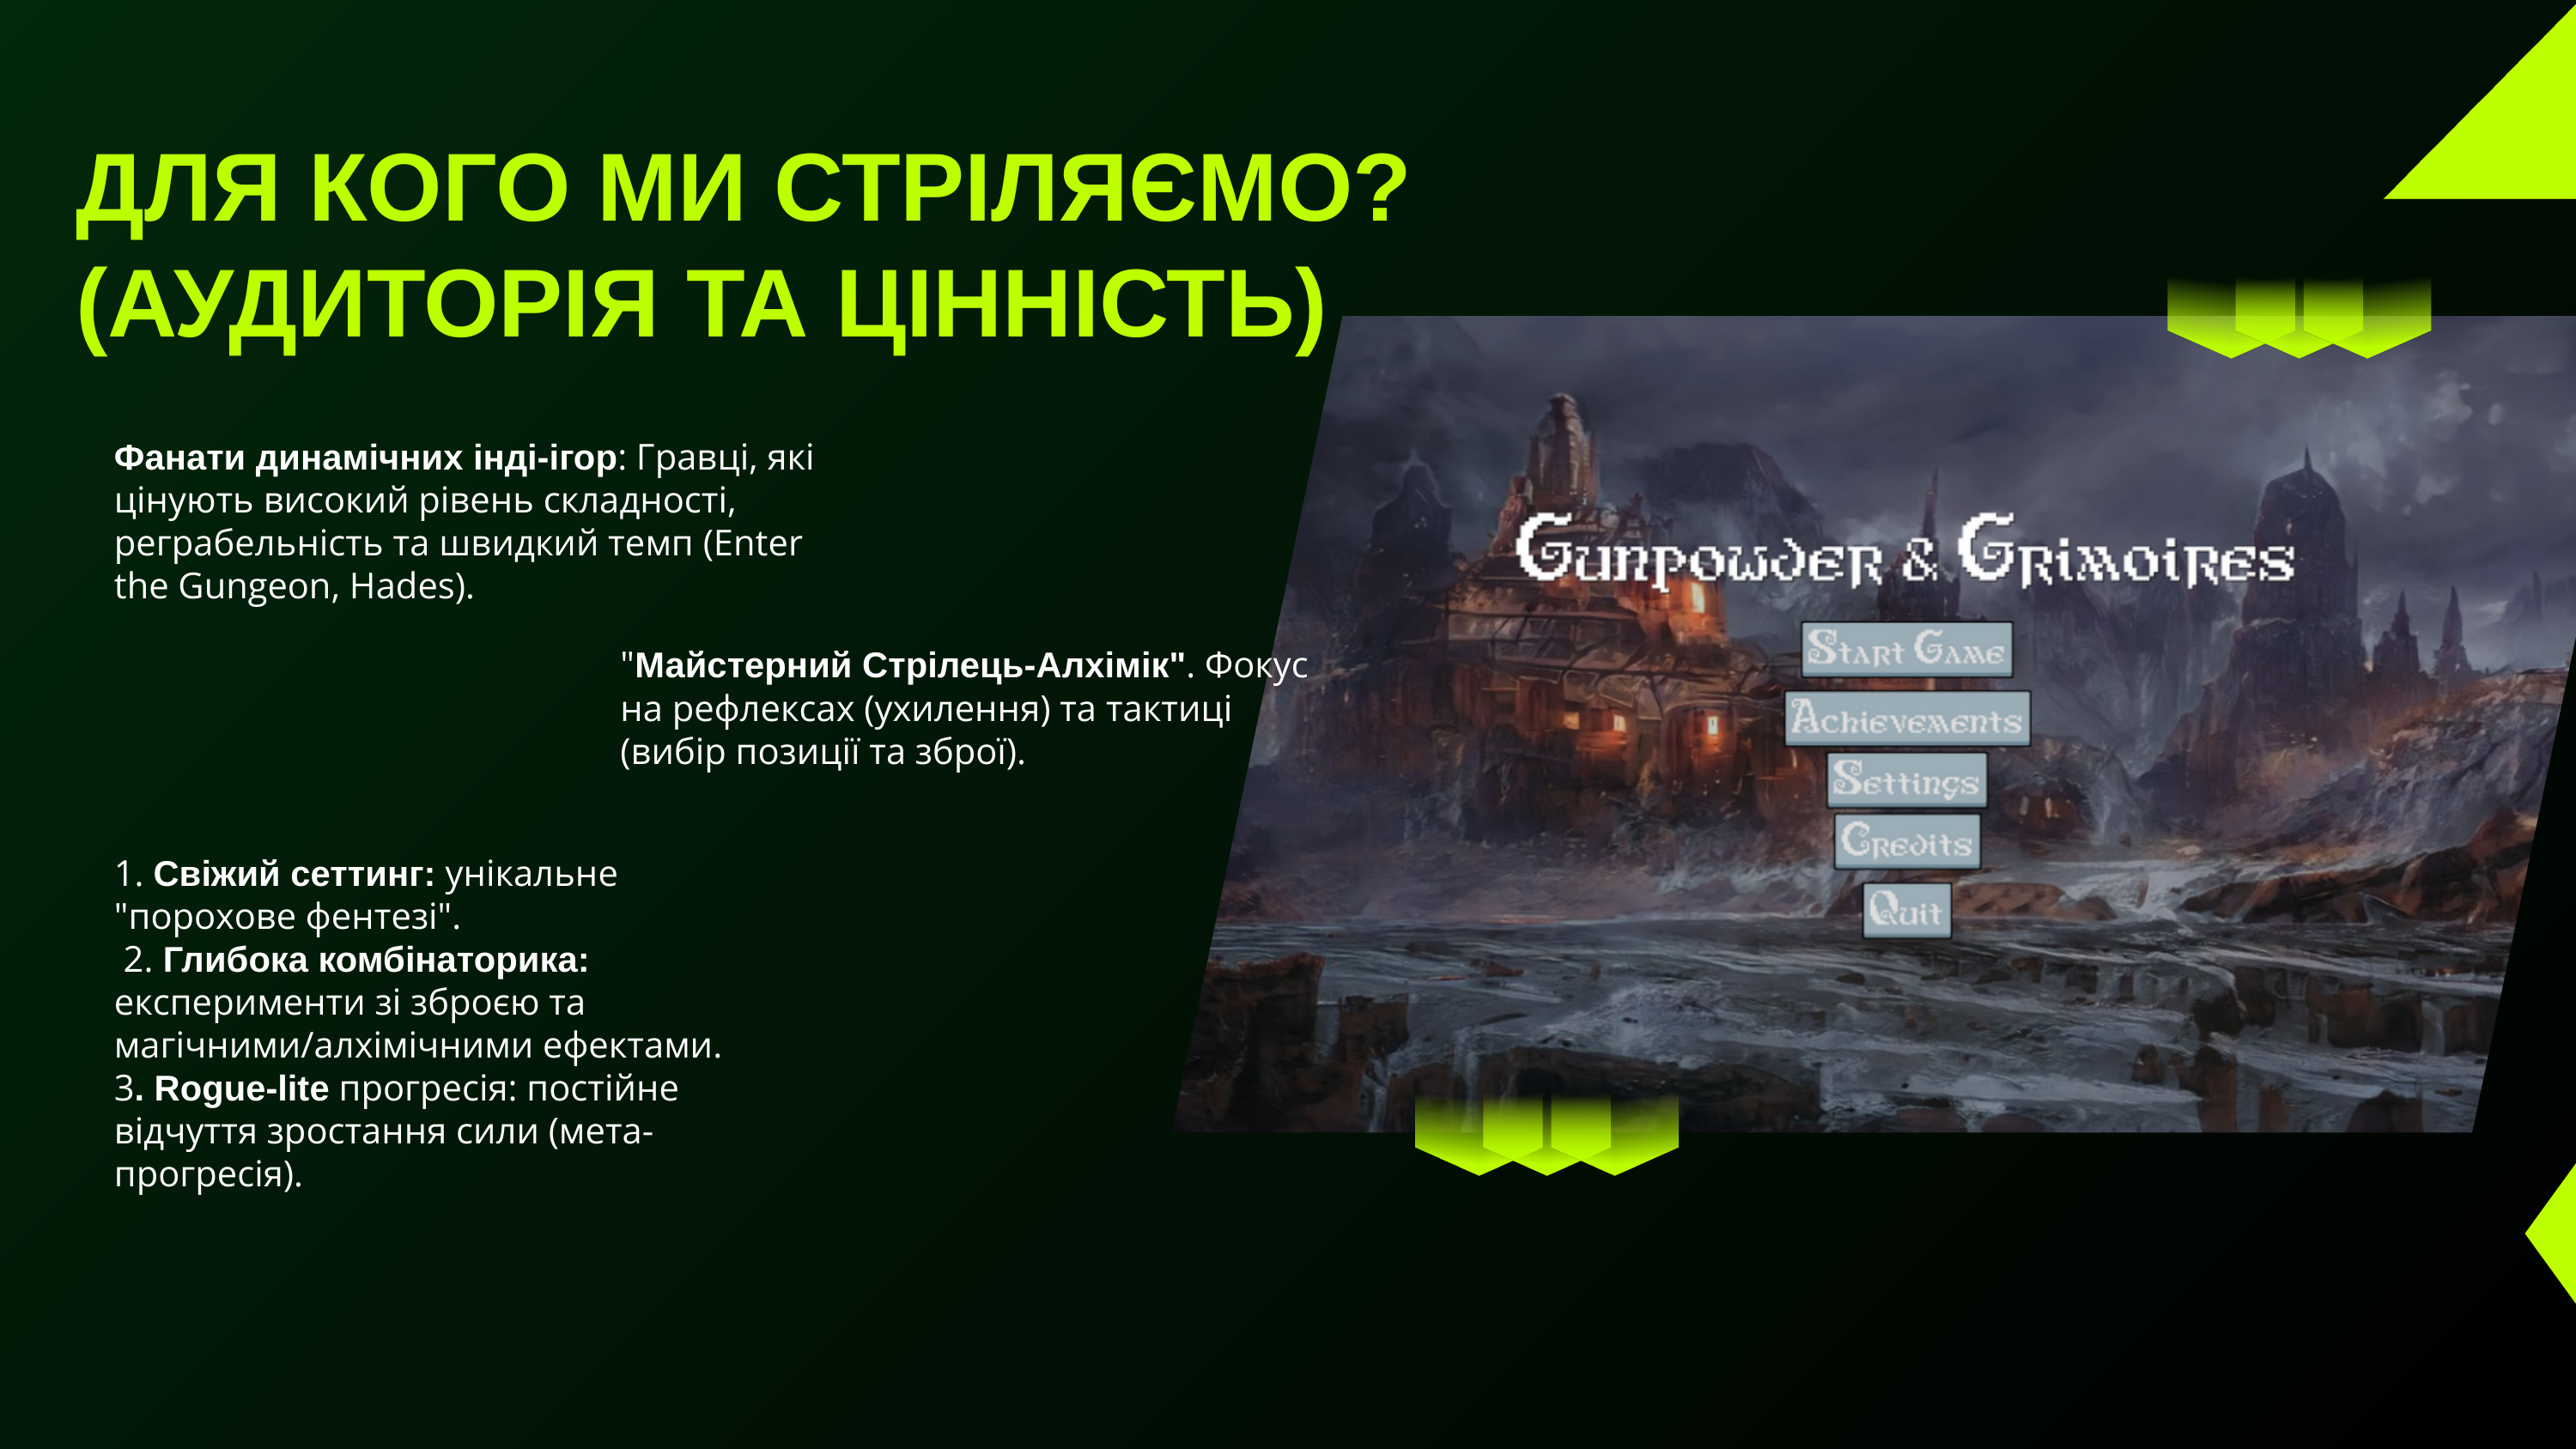

ДЛЯ КОГО МИ СТРІЛЯЄМО? (АУДИТОРІЯ ТА ЦІННІСТЬ)

Фанати динамічних інді-ігор: Гравці, які цінують високий рівень складності, реграбельність та швидкий темп (Enter the Gungeon, Hades).
"Майстерний Стрілець-Алхімік". Фокус на рефлексах (ухилення) та тактиці (вибір позиції та зброї).
1. Свіжий сеттинг: унікальне "порохове фентезі".
 2. Глибока комбінаторика: експерименти зі зброєю та магічними/алхімічними ефектами.
3. Rogue-lite прогресія: постійне відчуття зростання сили (мета-прогресія).